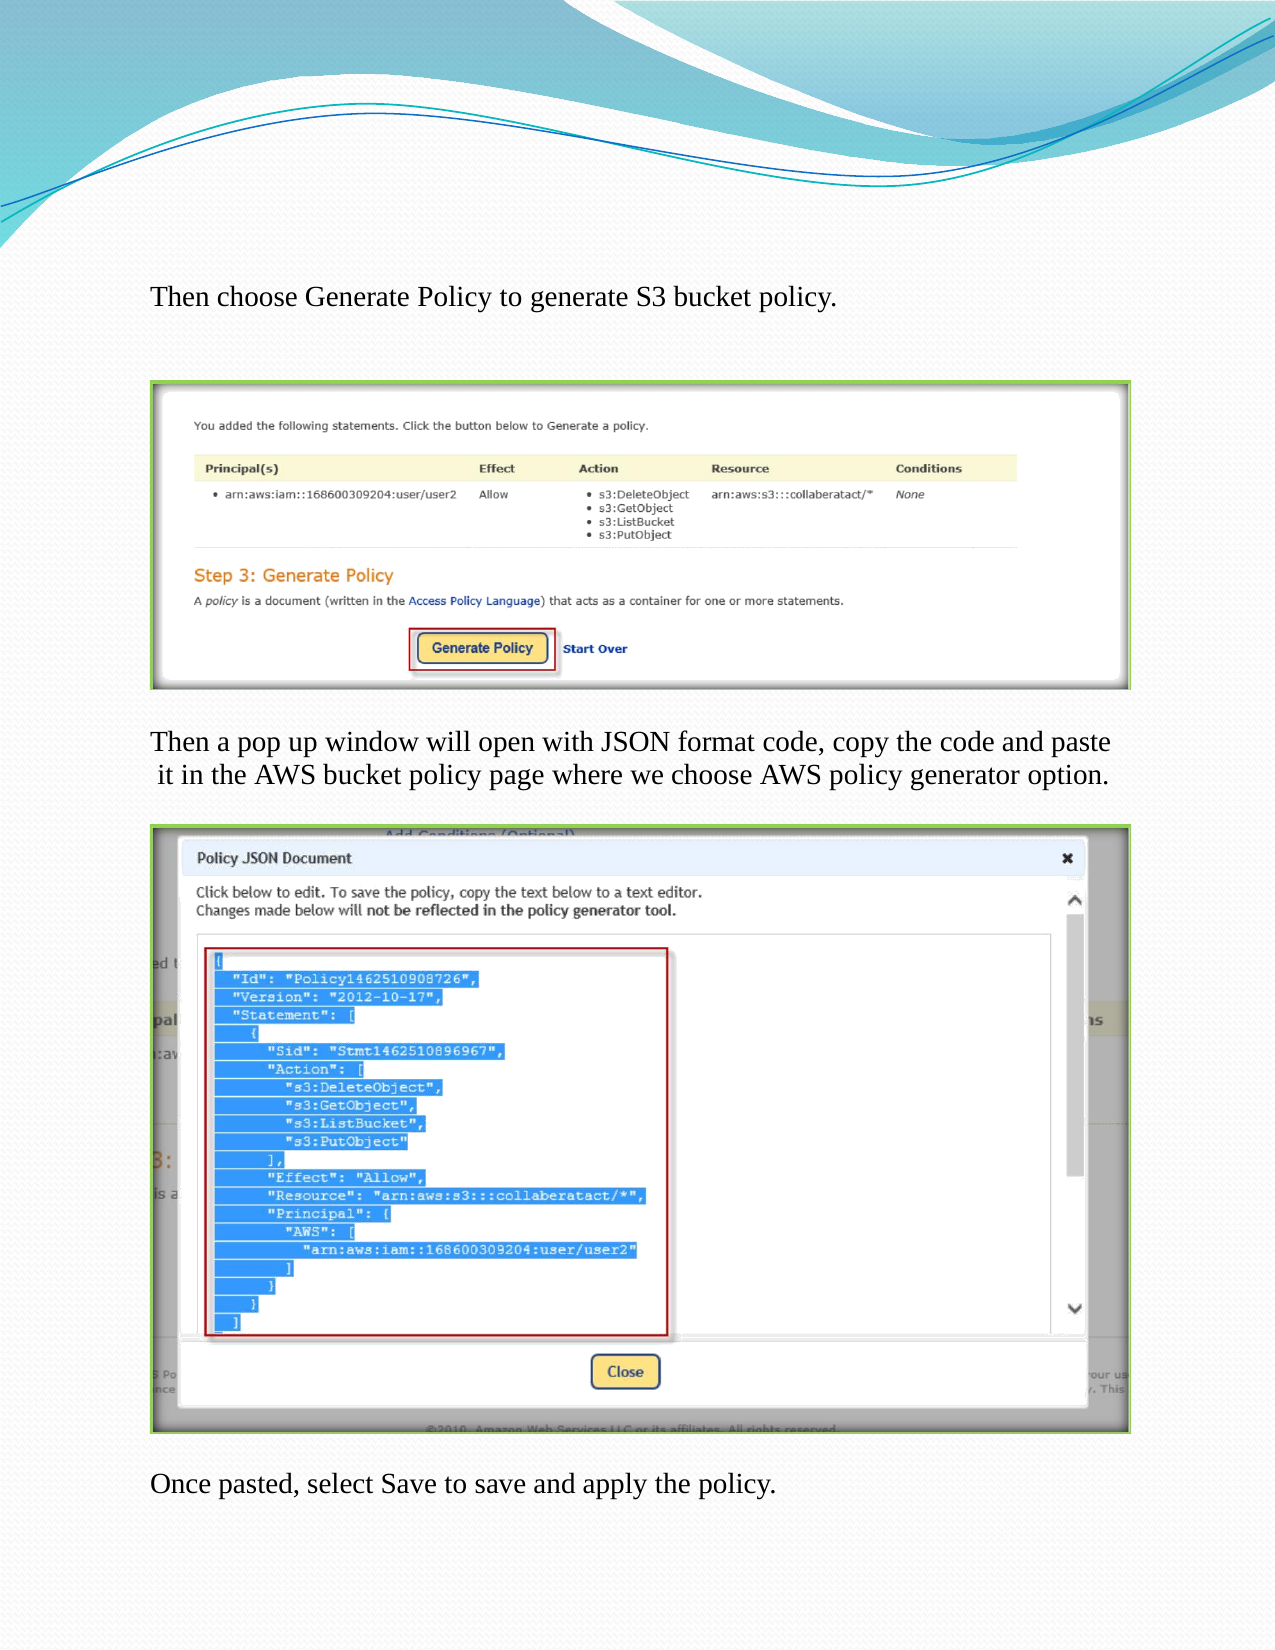

Then choose Generate Policy to generate S3 bucket policy.

Then a pop up window will open with JSON format code, copy the code and paste  it in the AWS bucket policy page where we choose AWS policy generator option.

Once pasted, select Save to save and apply the policy.